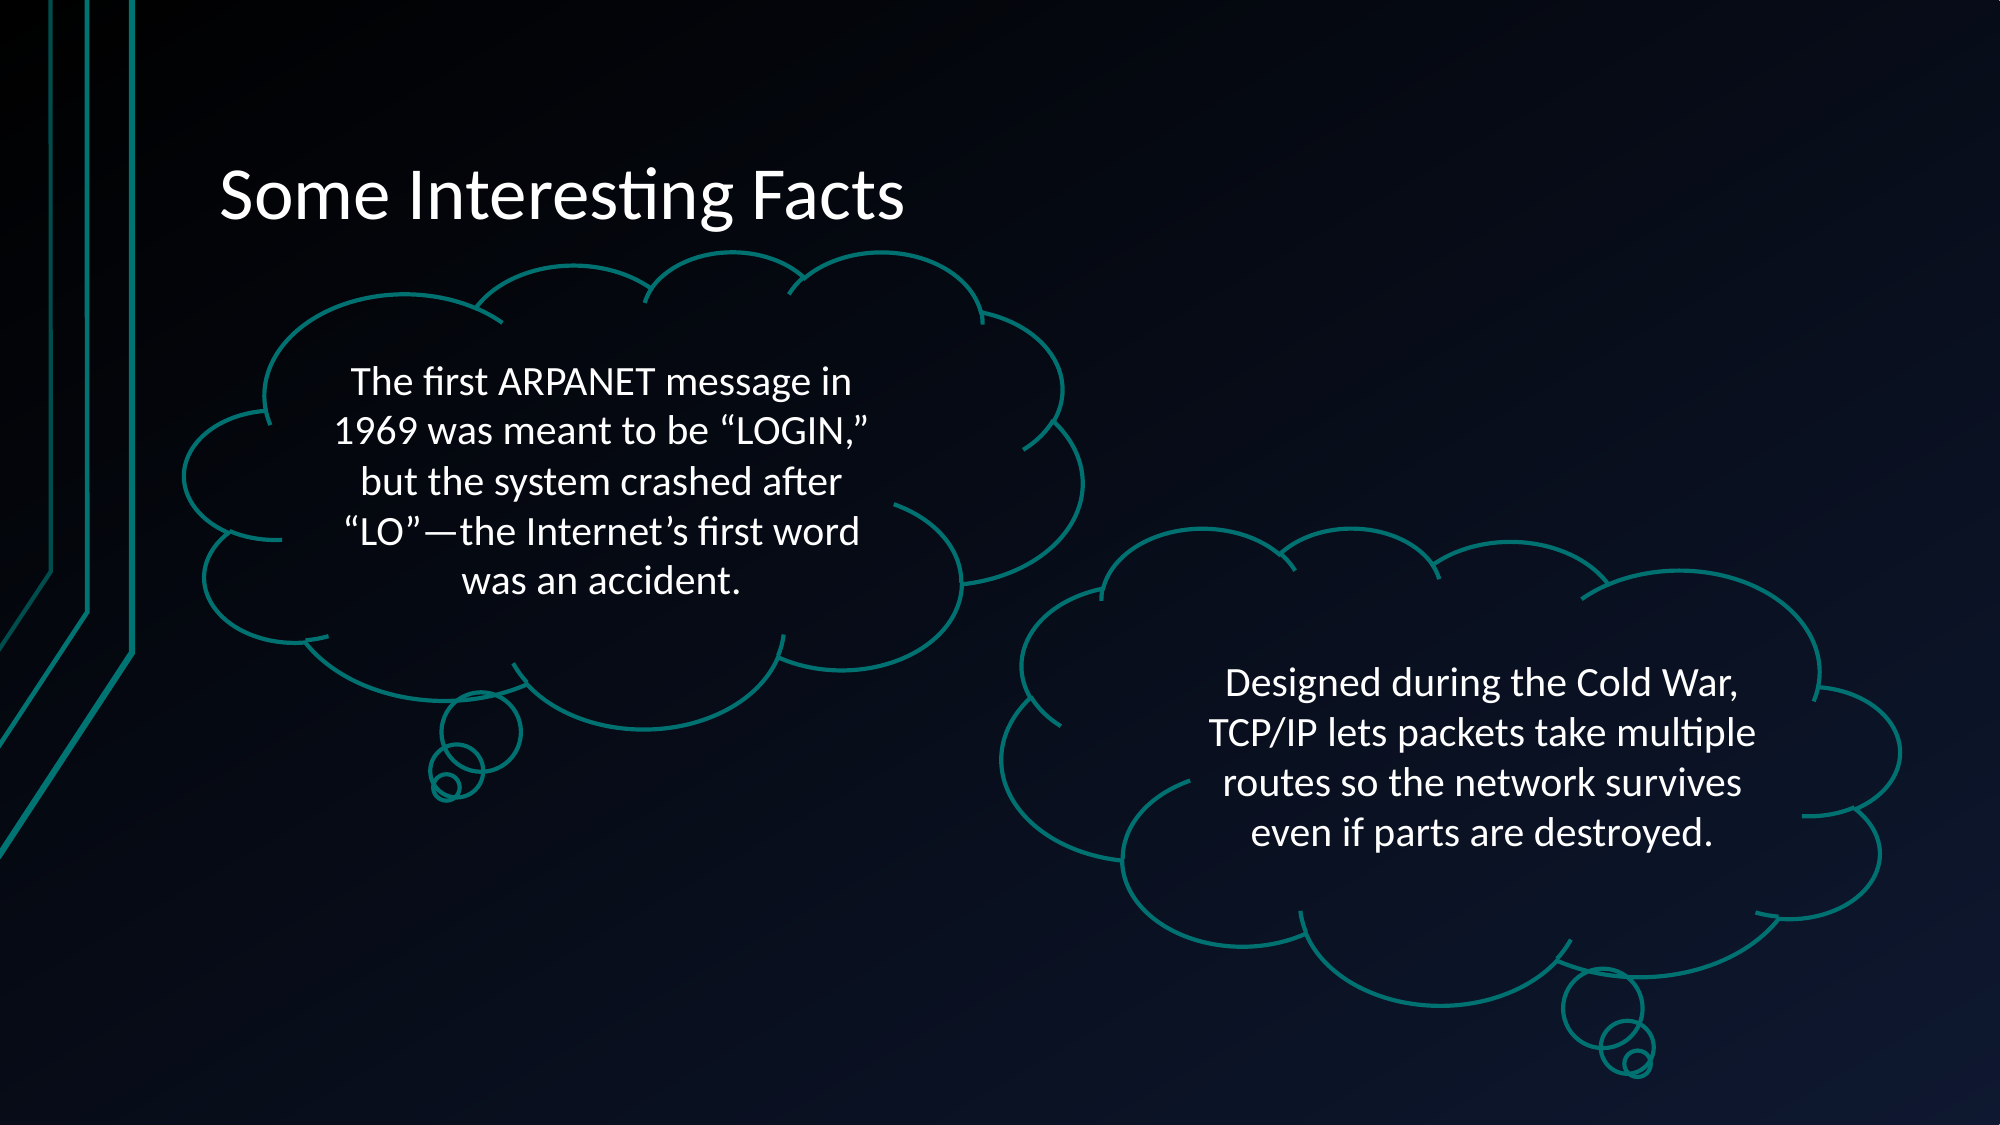

# Some Interesting Facts
The first ARPANET message in 1969 was meant to be “LOGIN,” but the system crashed after “LO”—the Internet’s first word was an accident.
Designed during the Cold War, TCP/IP lets packets take multiple routes so the network survives even if parts are destroyed.